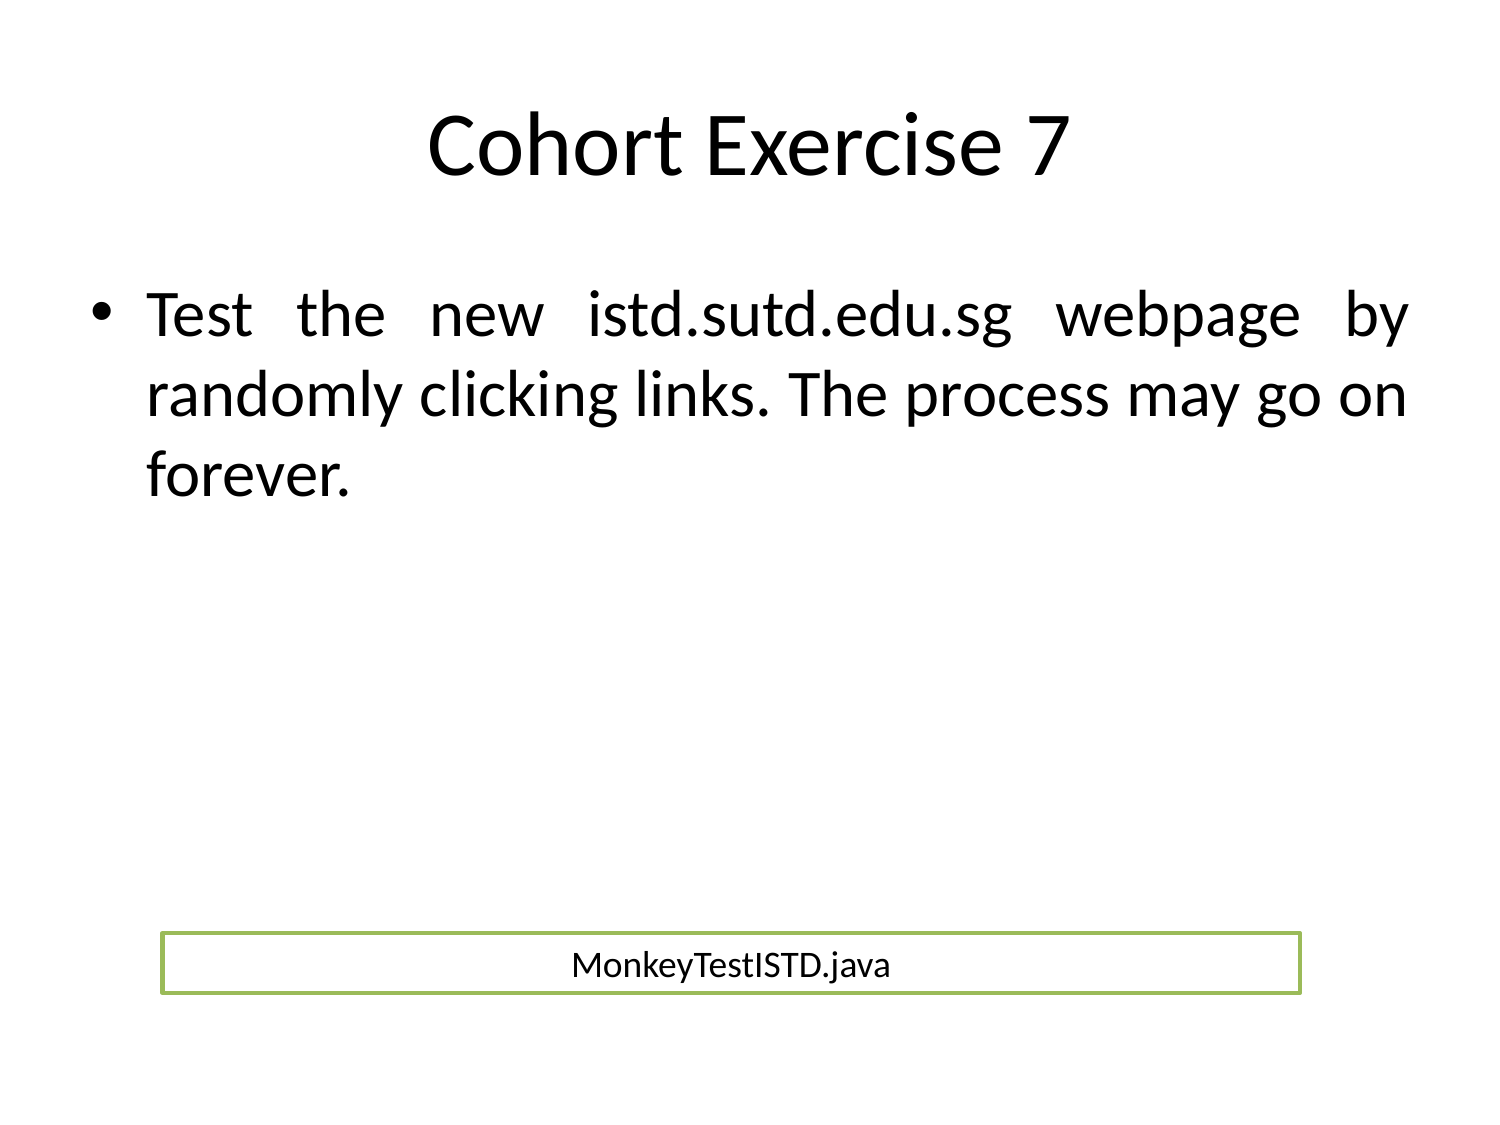

# Cohort Exercise 7
Test the new istd.sutd.edu.sg webpage by randomly clicking links. The process may go on forever.
MonkeyTestISTD.java